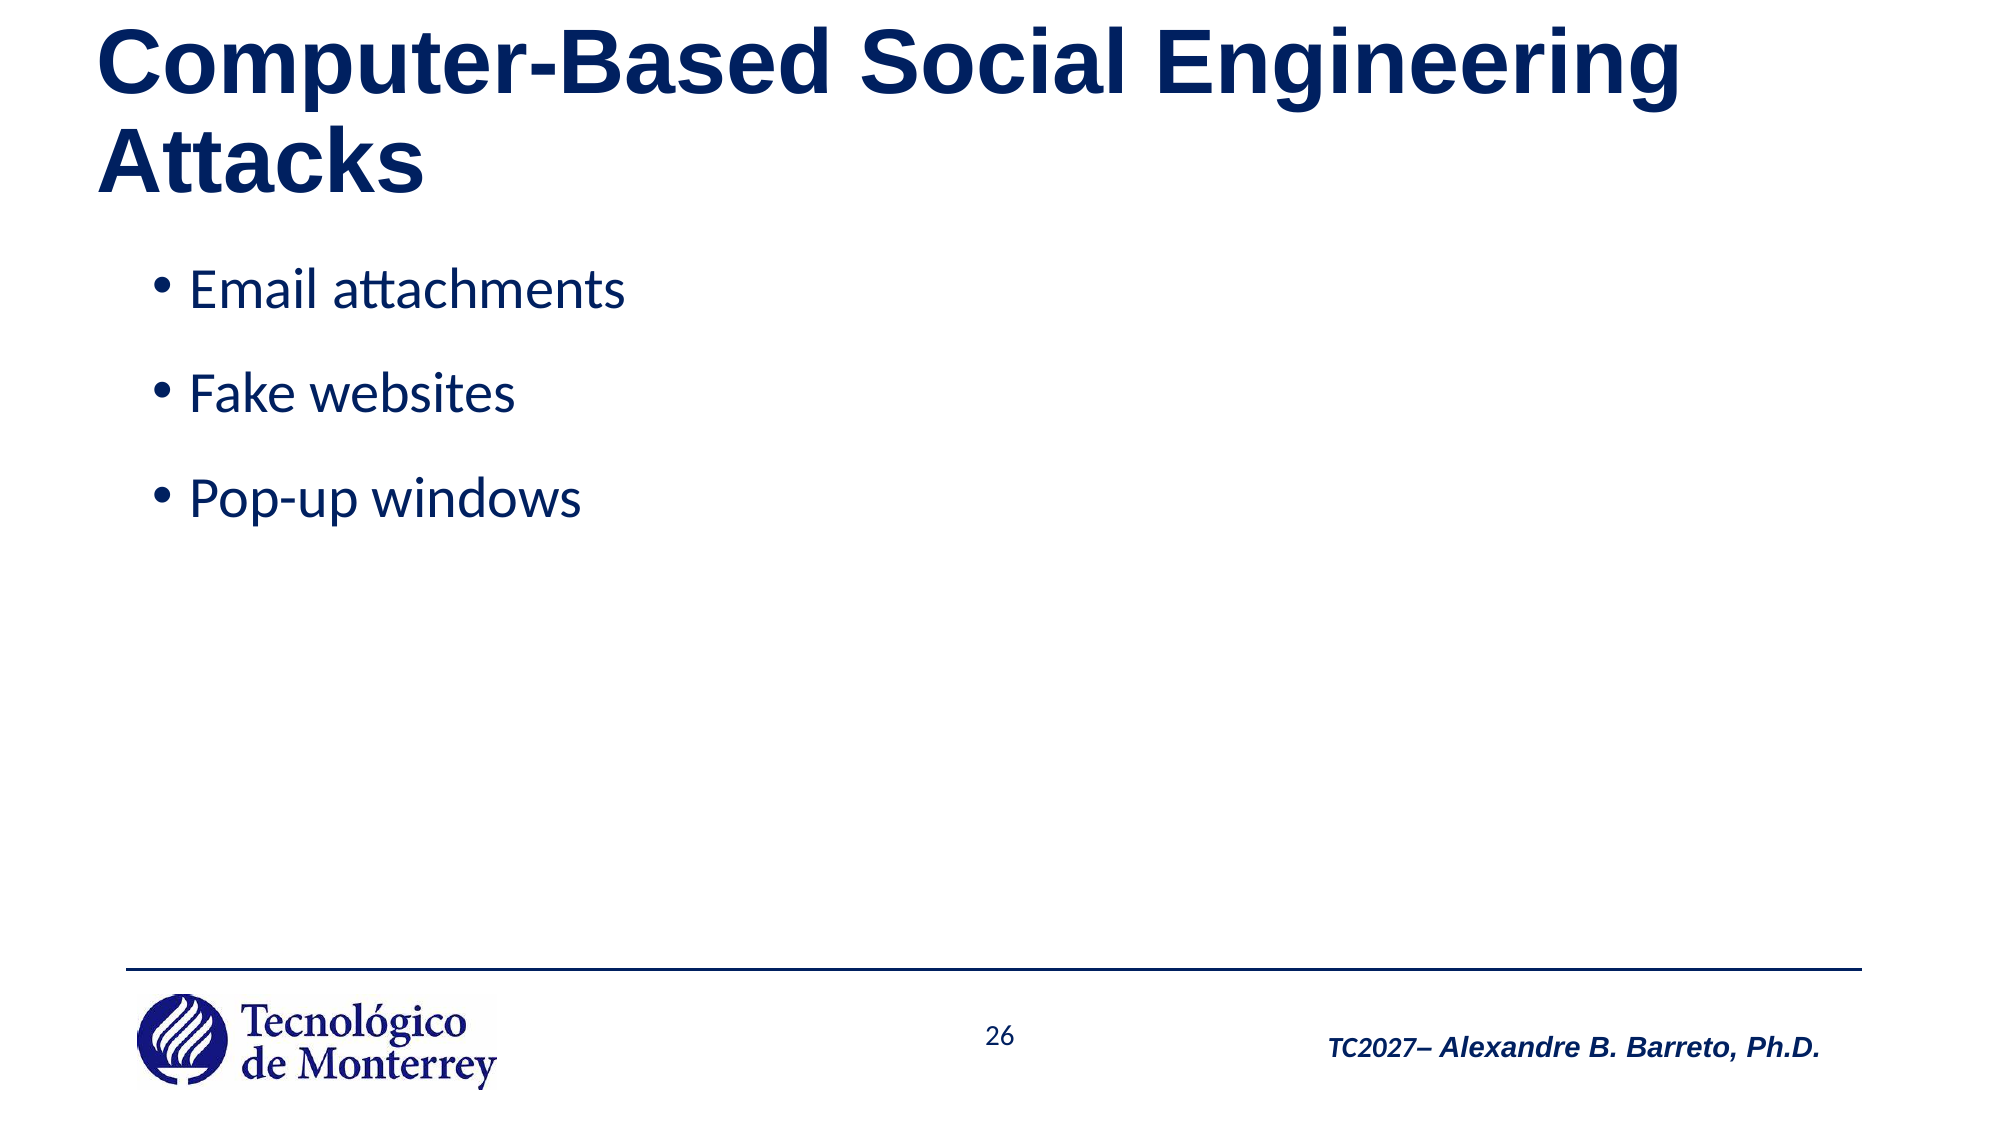

# Computer-Based Social Engineering Attacks
Email attachments
Fake websites
Pop-up windows